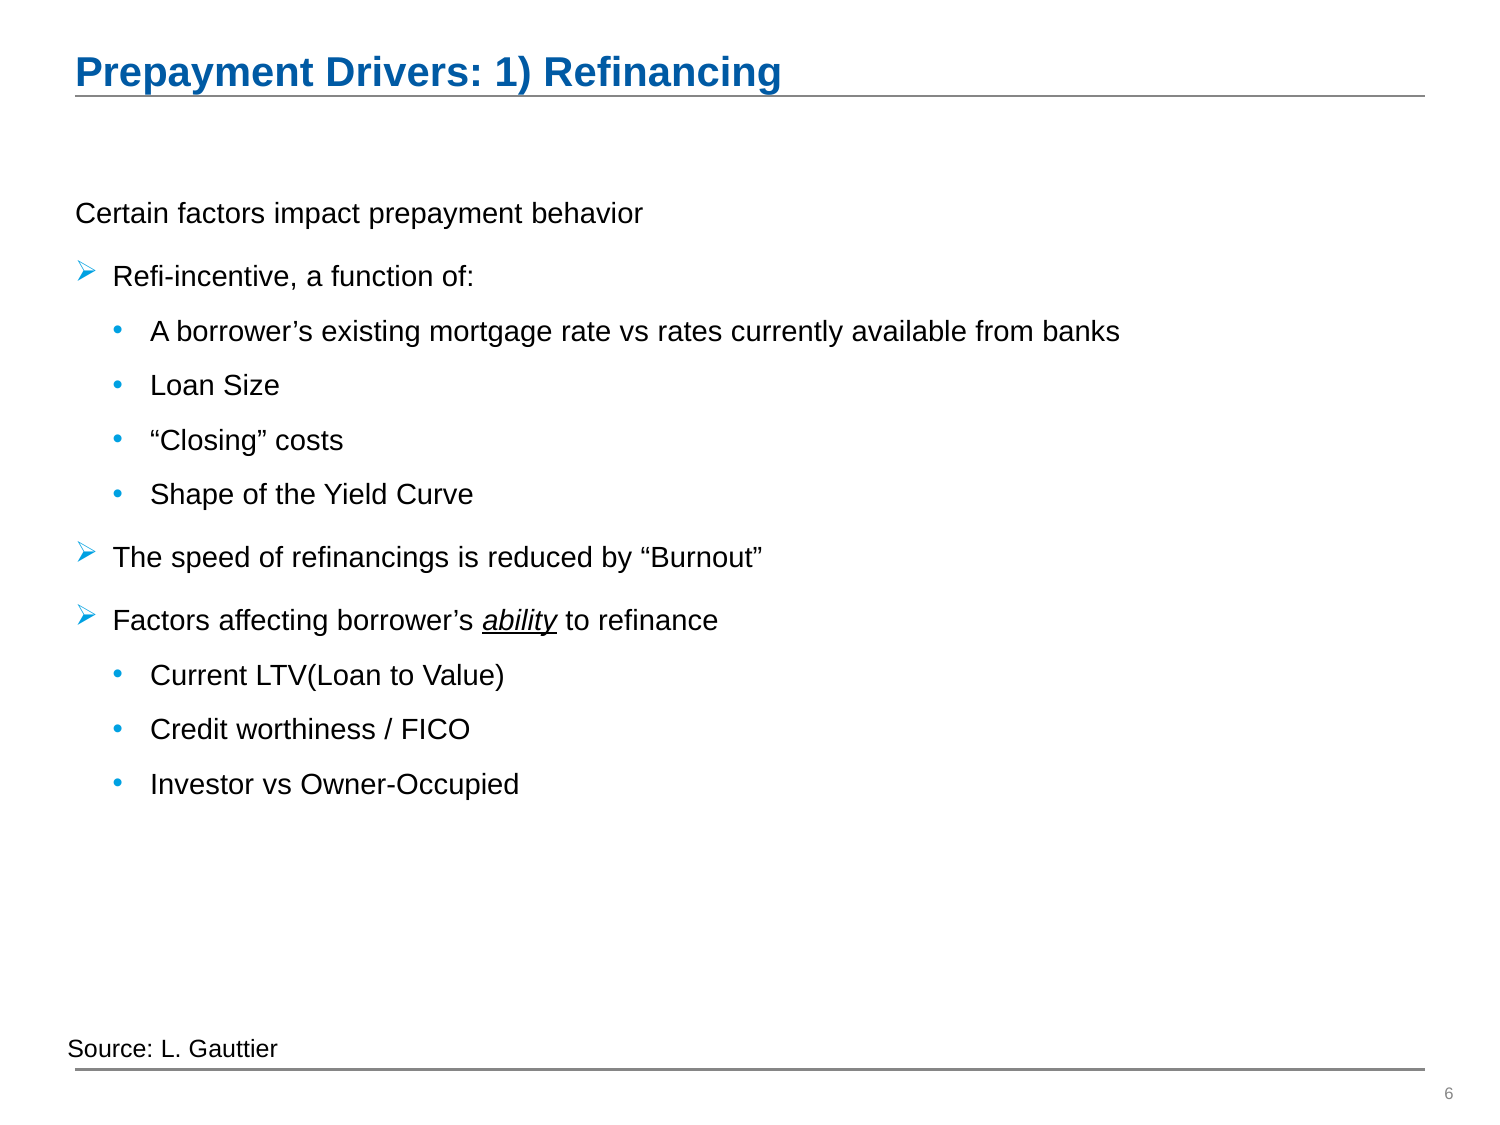

# Prepayment Drivers: 1) Refinancing
Certain factors impact prepayment behavior
Refi-incentive, a function of:
A borrower’s existing mortgage rate vs rates currently available from banks
Loan Size
“Closing” costs
Shape of the Yield Curve
The speed of refinancings is reduced by “Burnout”
Factors affecting borrower’s ability to refinance
Current LTV(Loan to Value)
Credit worthiness / FICO
Investor vs Owner-Occupied
Source: L. Gauttier